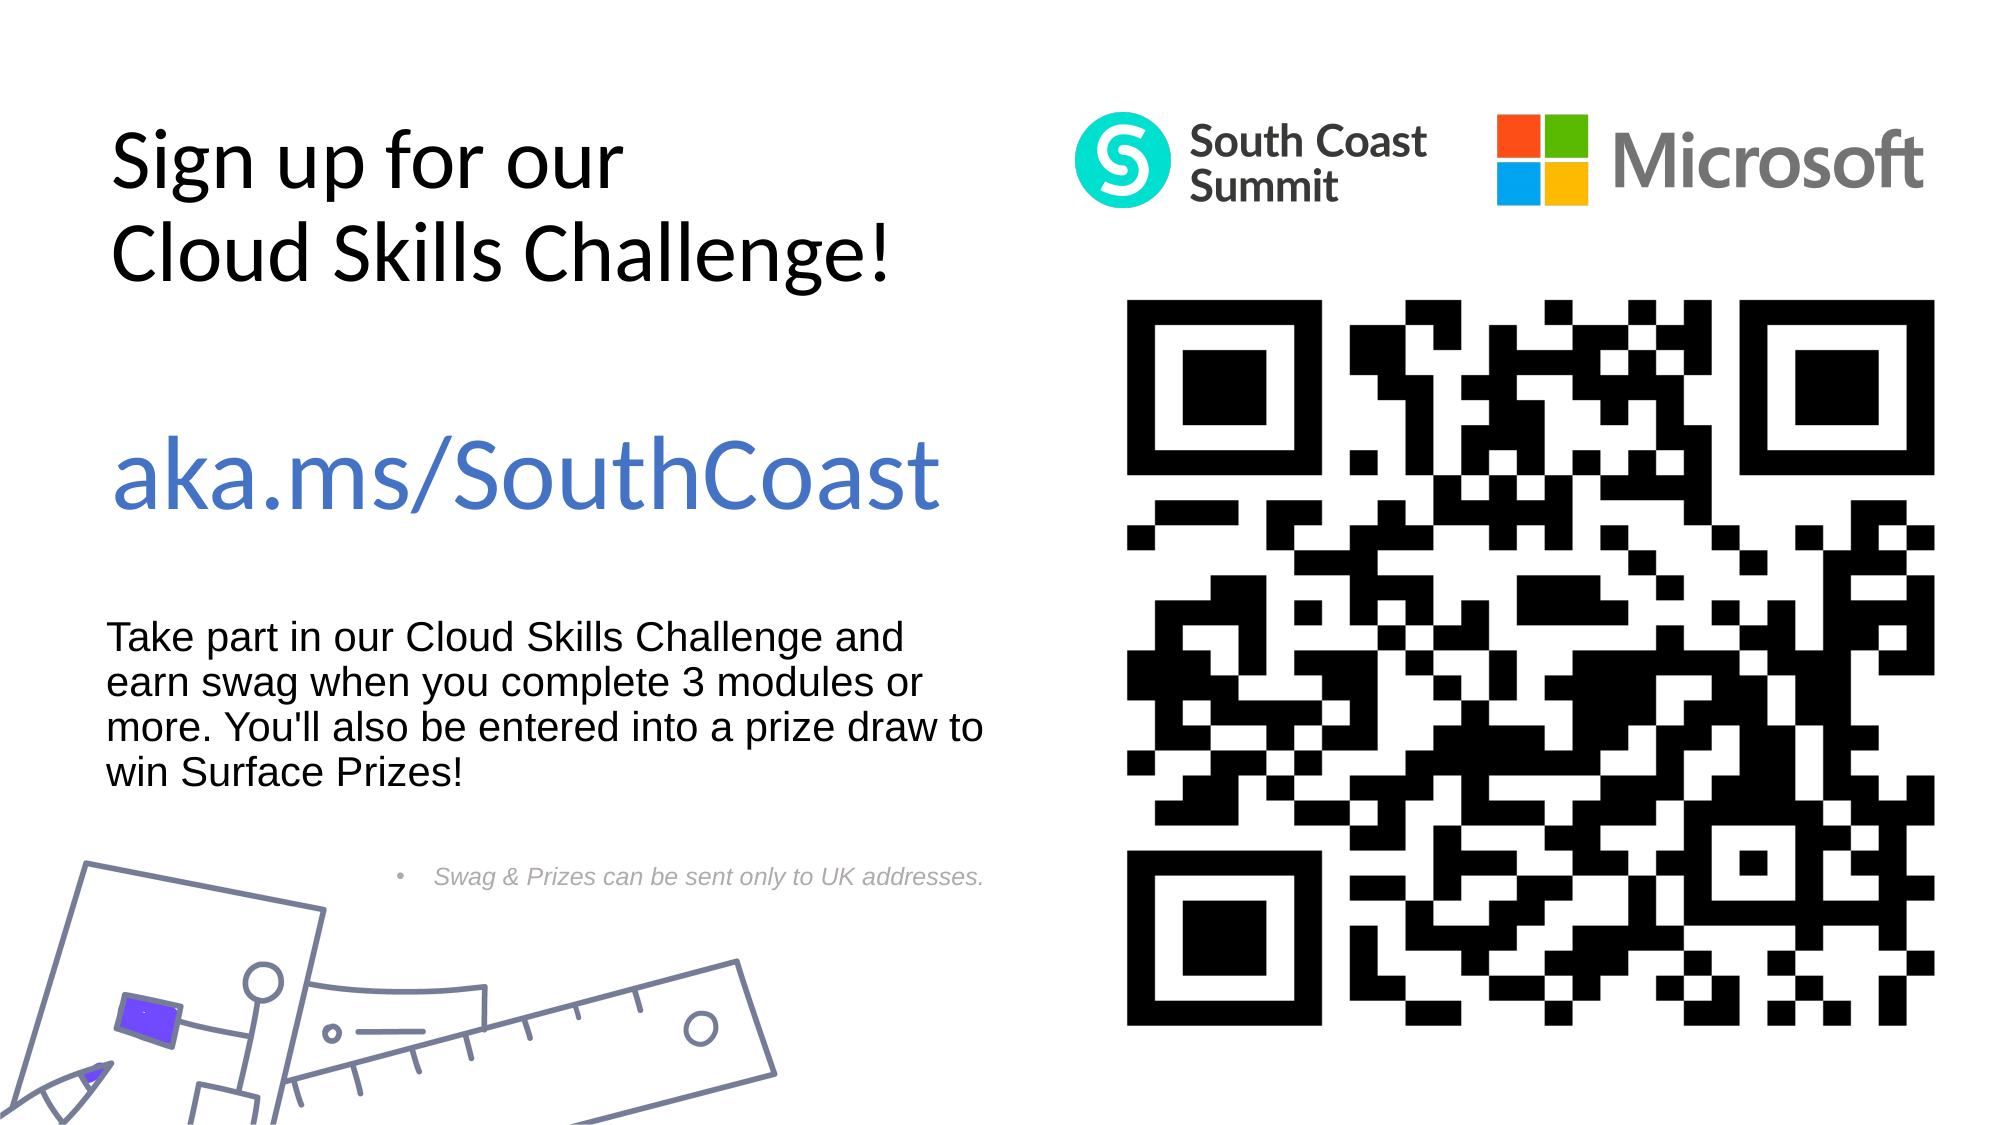

# Sign up for our Cloud Skills Challenge! aka.ms/SouthCoast
Take part in our Cloud Skills Challenge and earn swag when you complete 3 modules or more. You'll also be entered into a prize draw to win Surface Prizes!

Swag & Prizes can be sent only to UK addresses.